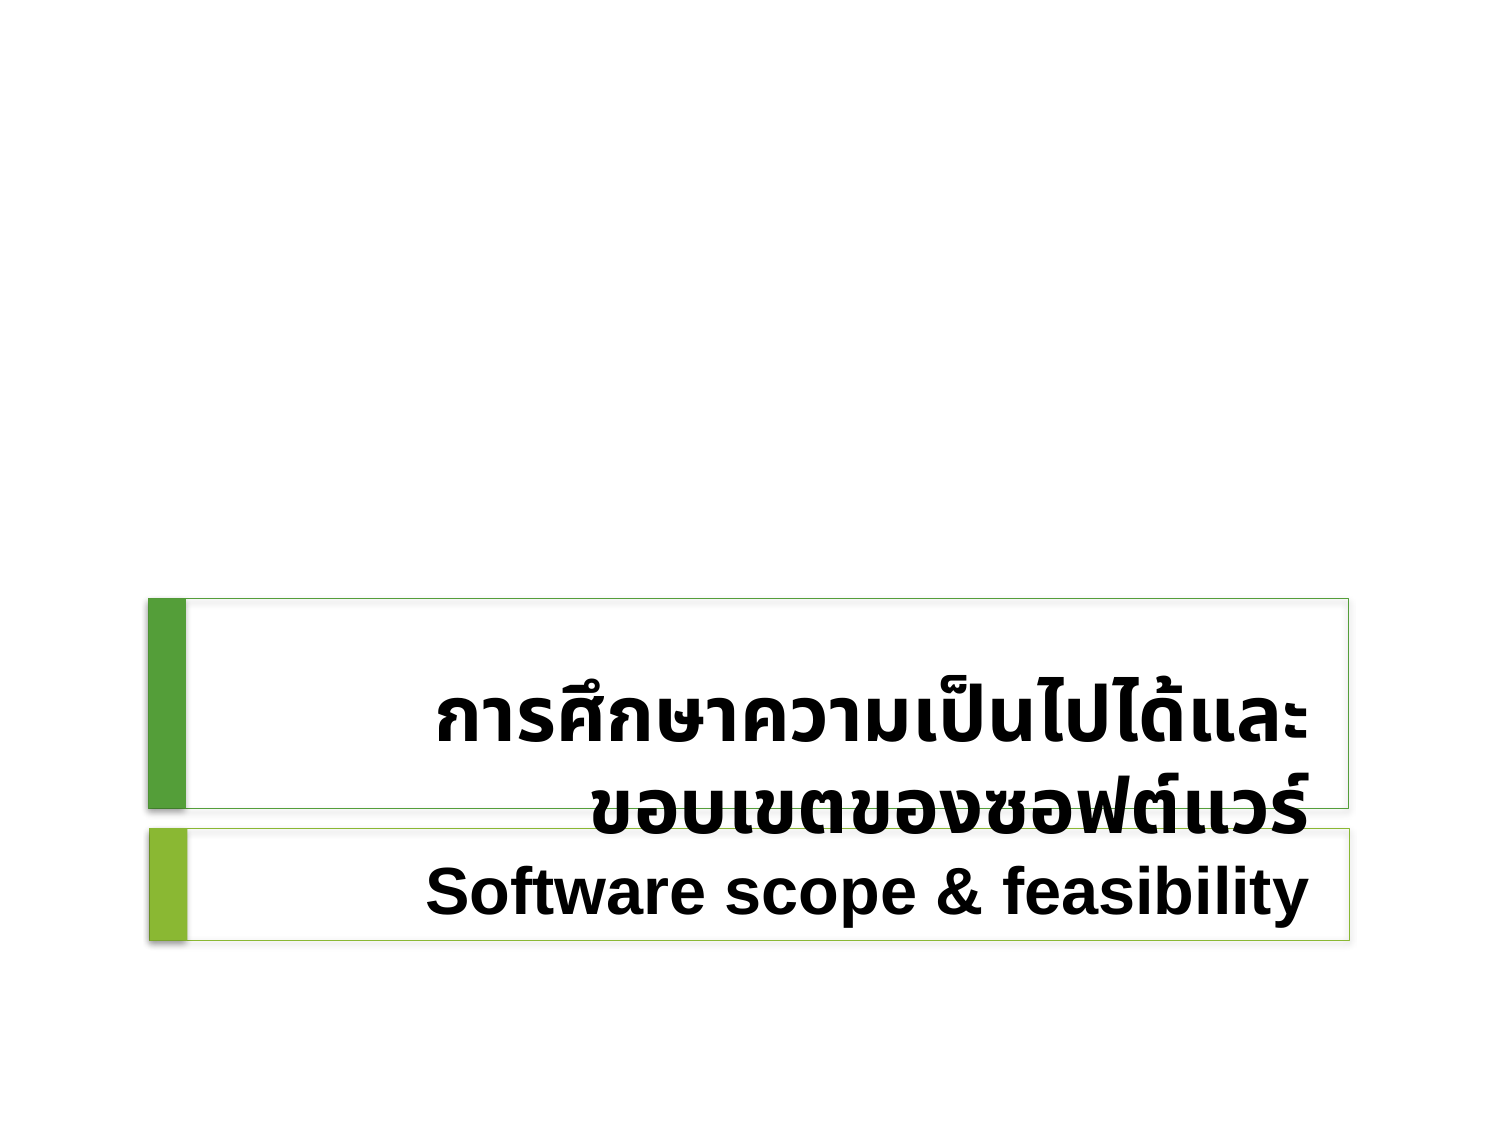

# การศึกษาความเป็นไปได้และขอบเขตของซอฟต์แวร์
Software scope & feasibility